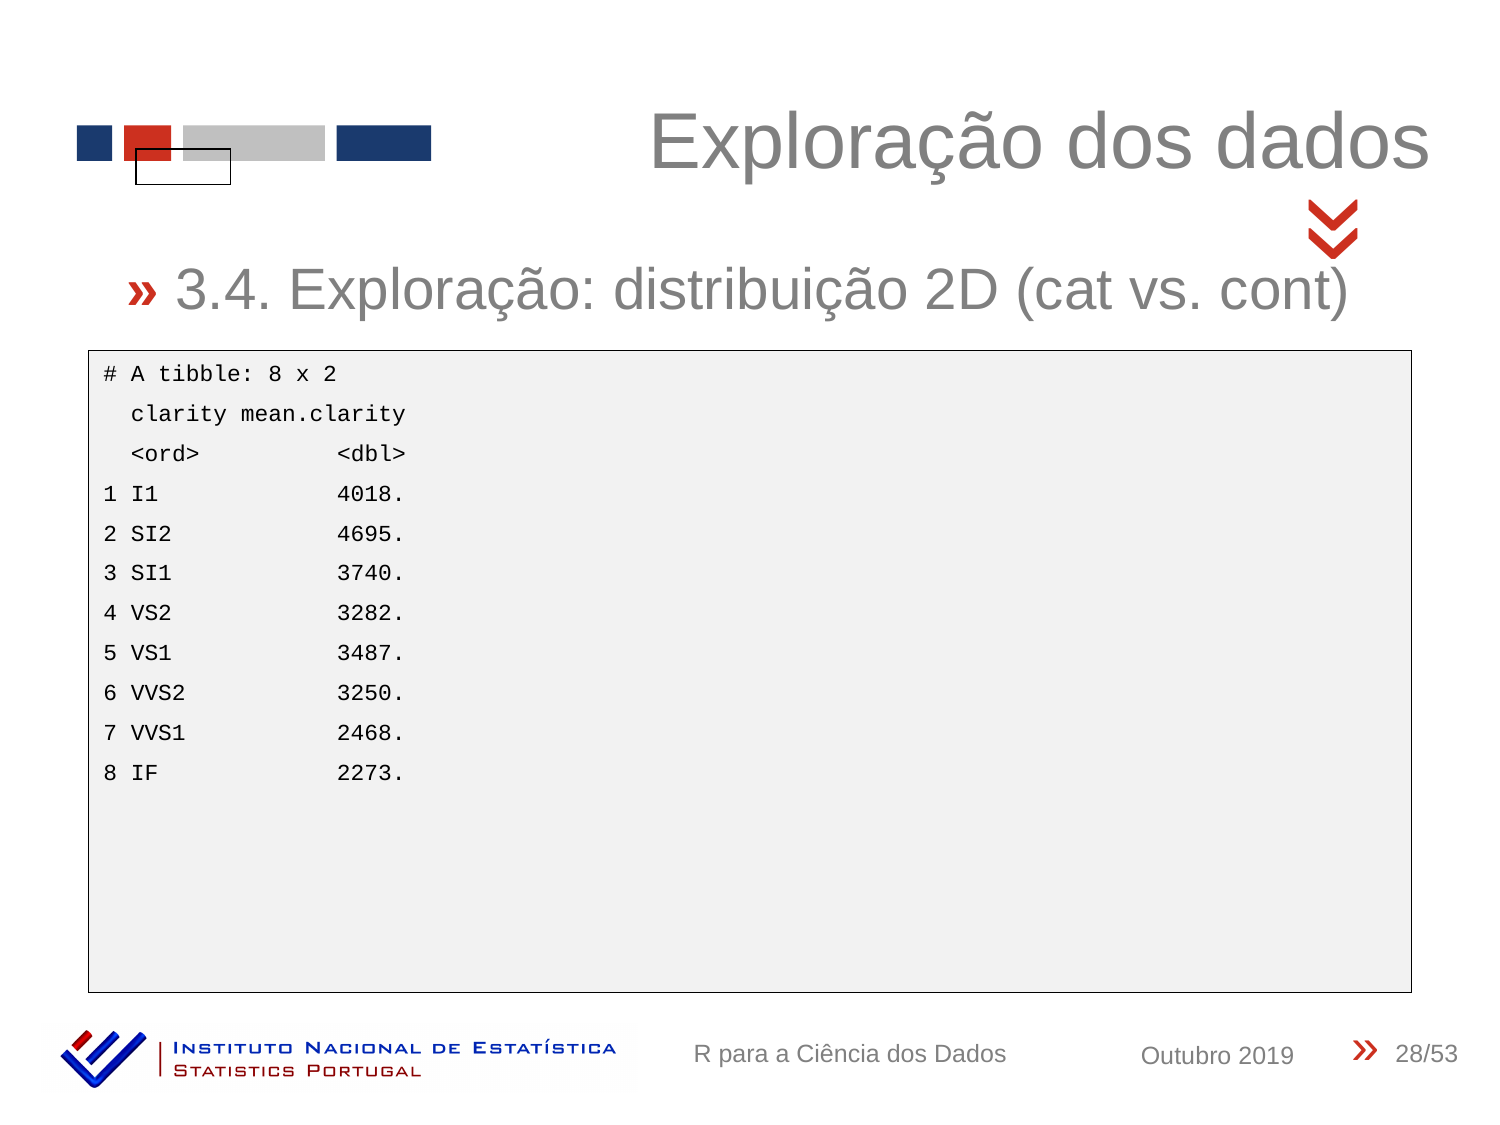

Exploração dos dados
«
» 3.4. Exploração: distribuição 2D (cat vs. cont)
# A tibble: 8 x 2
  clarity mean.clarity
  <ord>          <dbl>
1 I1             4018.
2 SI2            4695.
3 SI1            3740.
4 VS2            3282.
5 VS1            3487.
6 VVS2           3250.
7 VVS1           2468.
8 IF             2273.

28